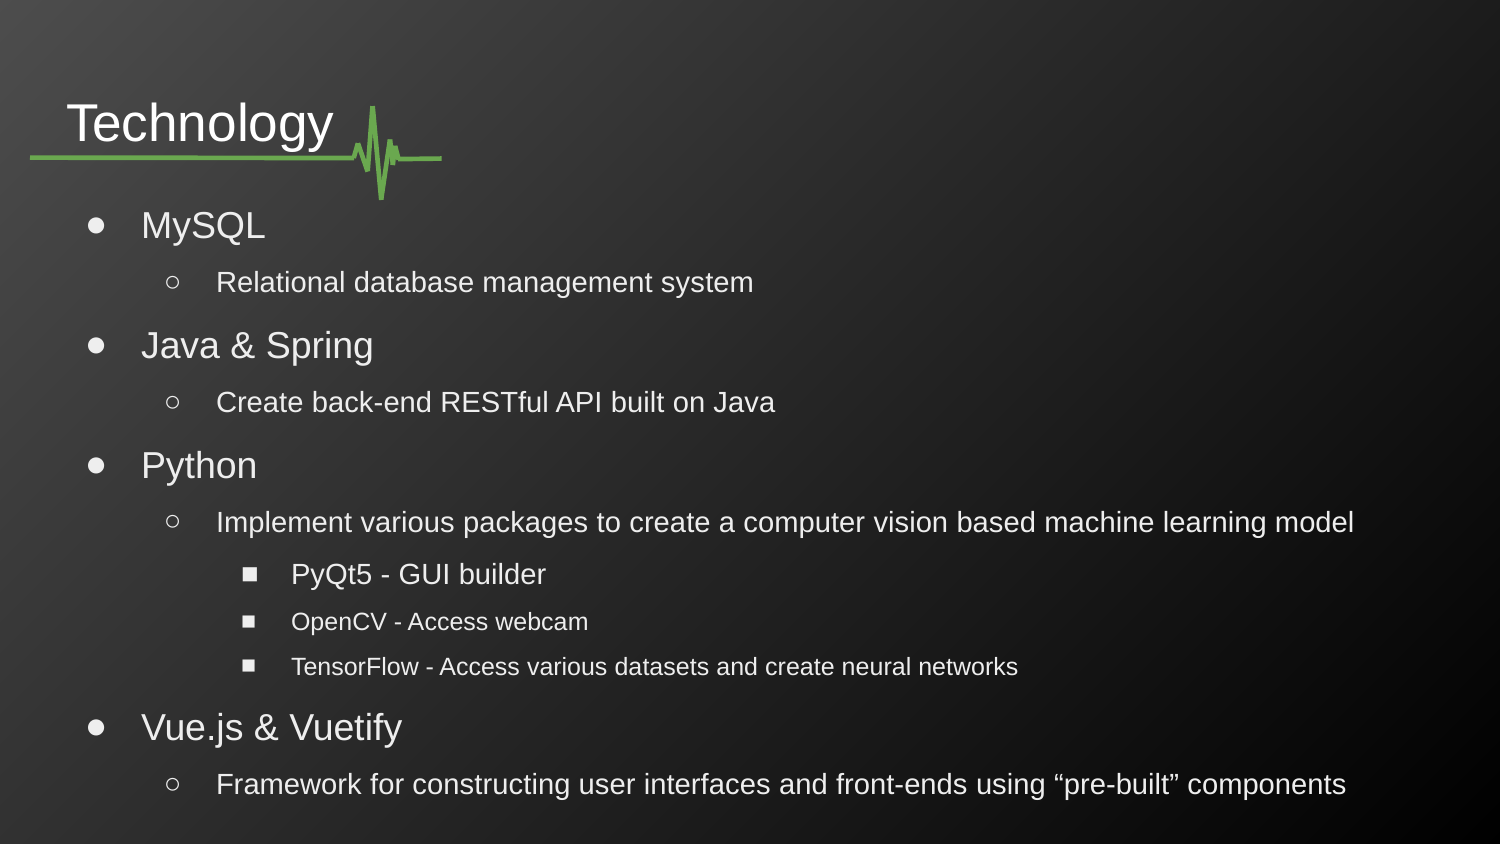

# Technology

MySQL
Relational database management system
Java & Spring
Create back-end RESTful API built on Java
Python
Implement various packages to create a computer vision based machine learning model
PyQt5 - GUI builder
OpenCV - Access webcam
TensorFlow - Access various datasets and create neural networks
Vue.js & Vuetify
Framework for constructing user interfaces and front-ends using “pre-built” components